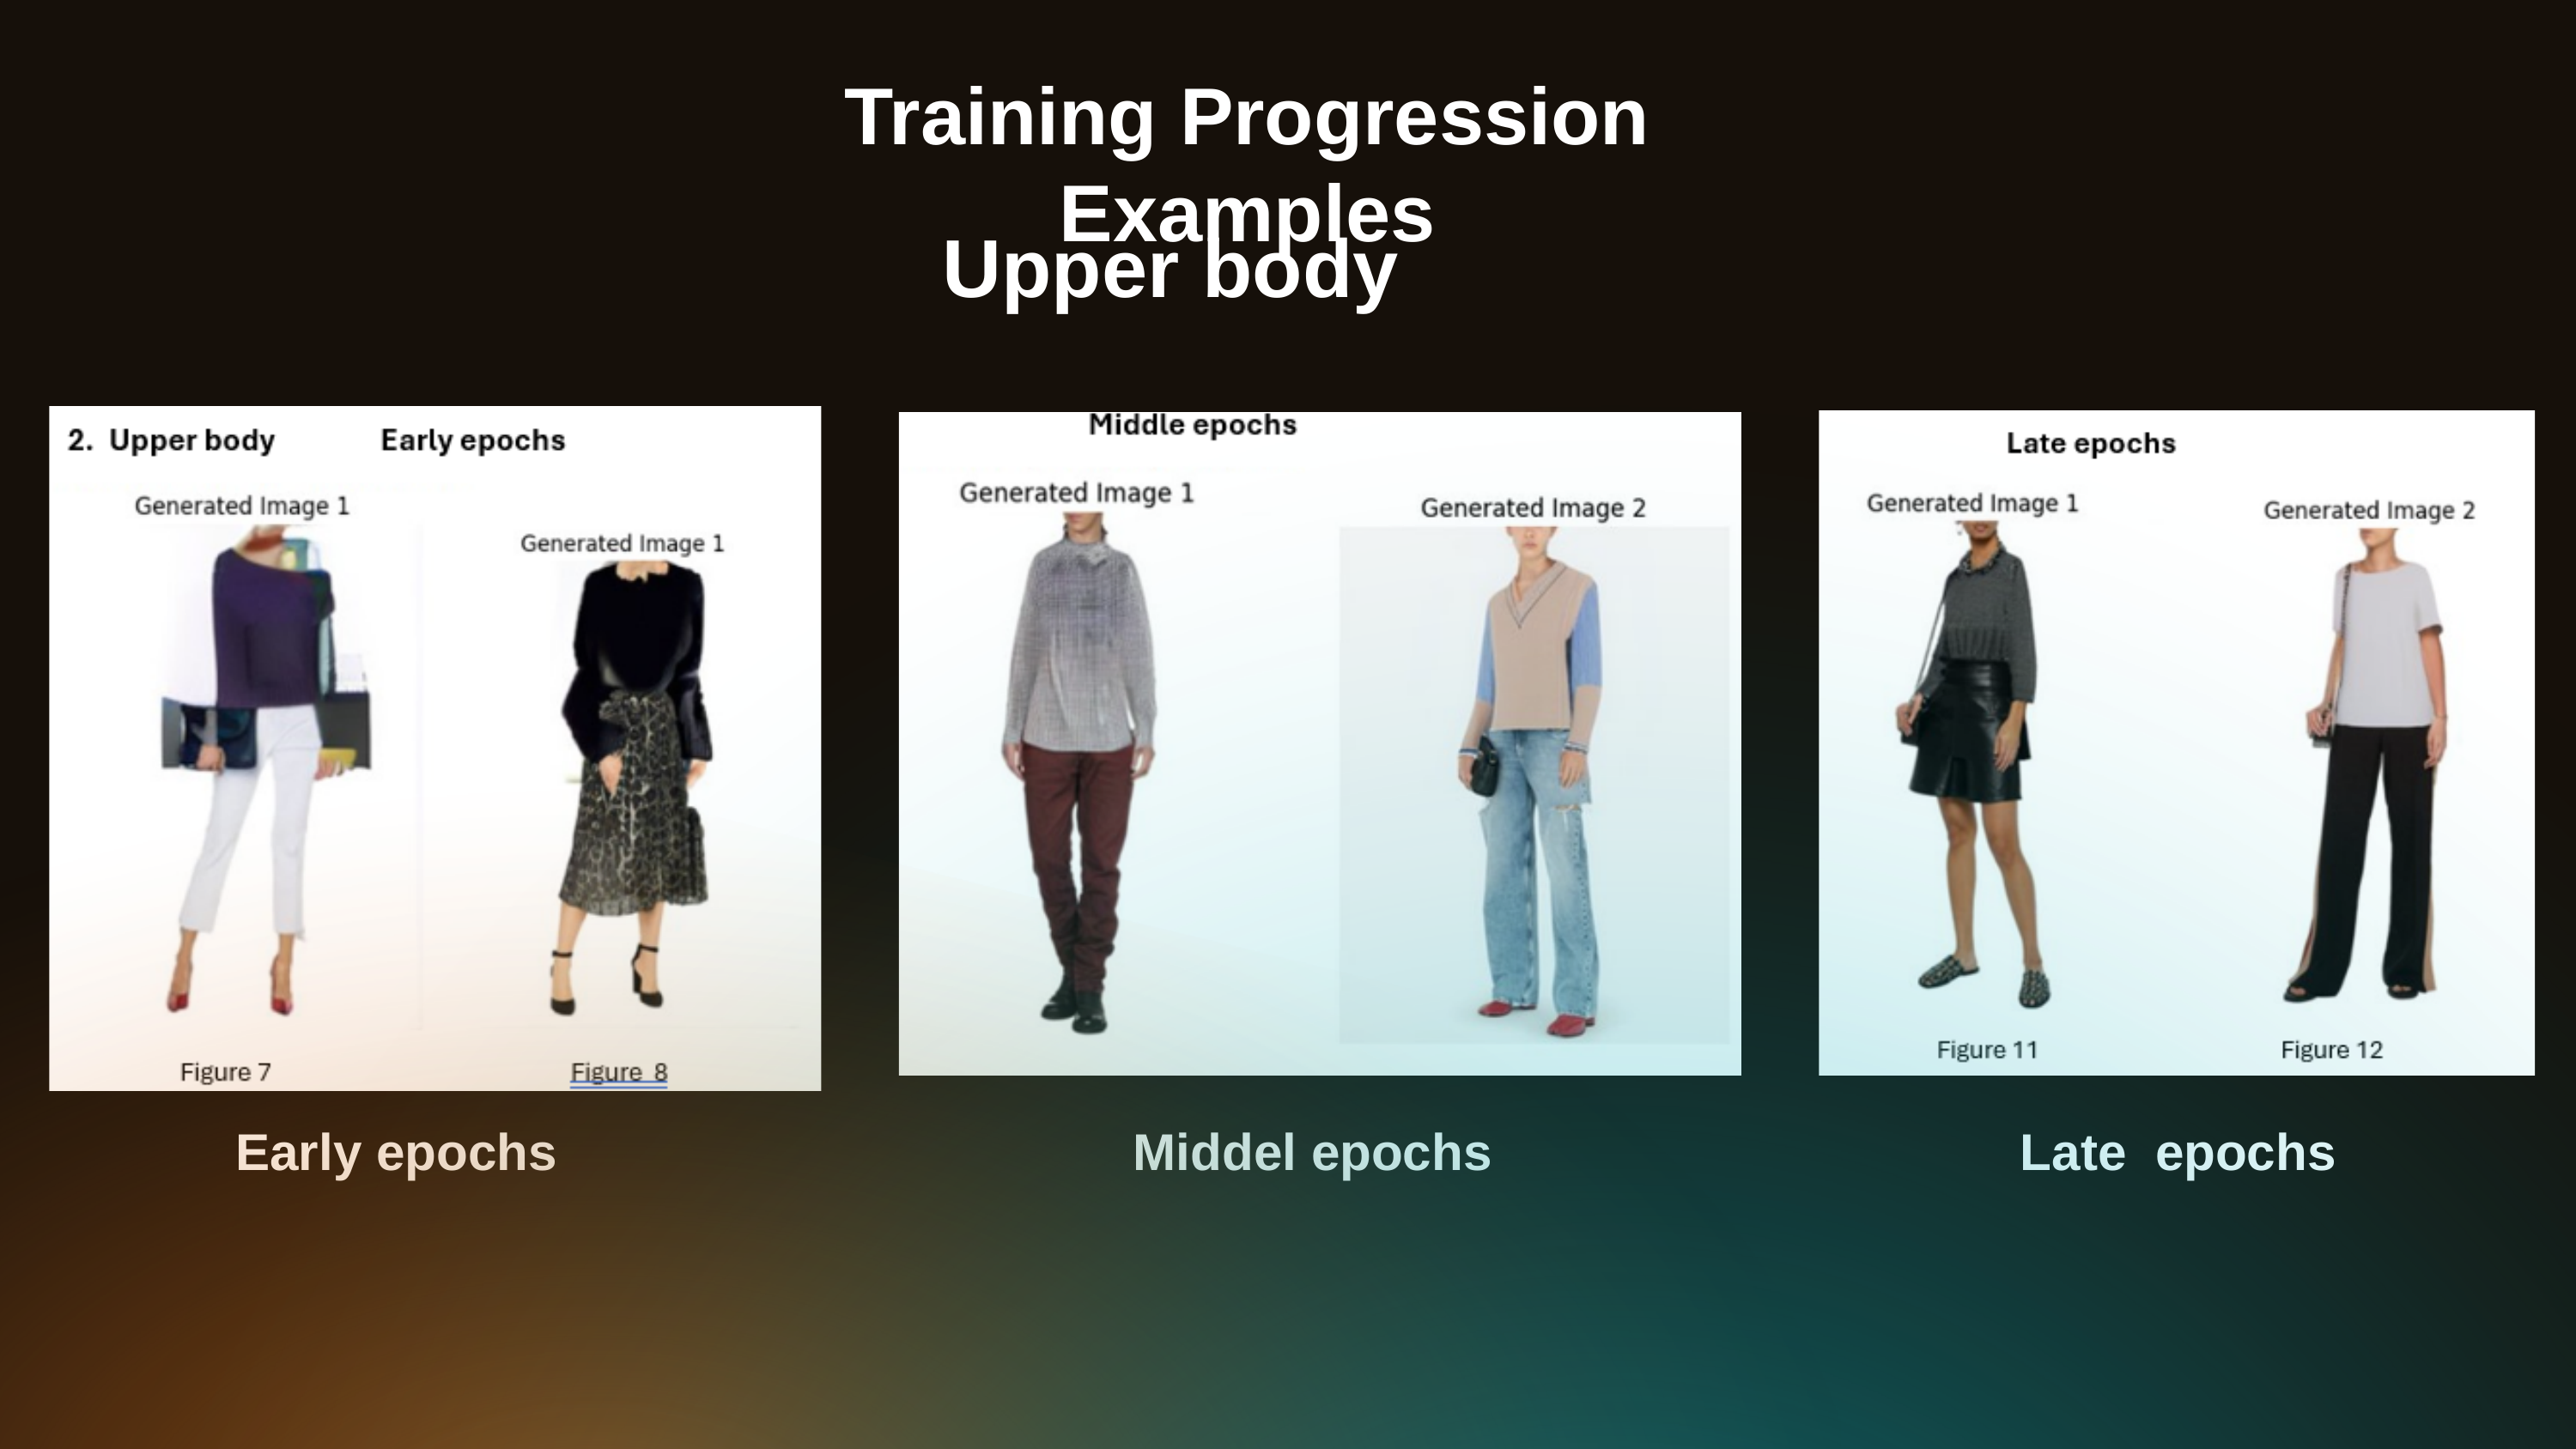

Training Progression Examples
Upper body

Early epochs
Middel epochs
Late  epochs